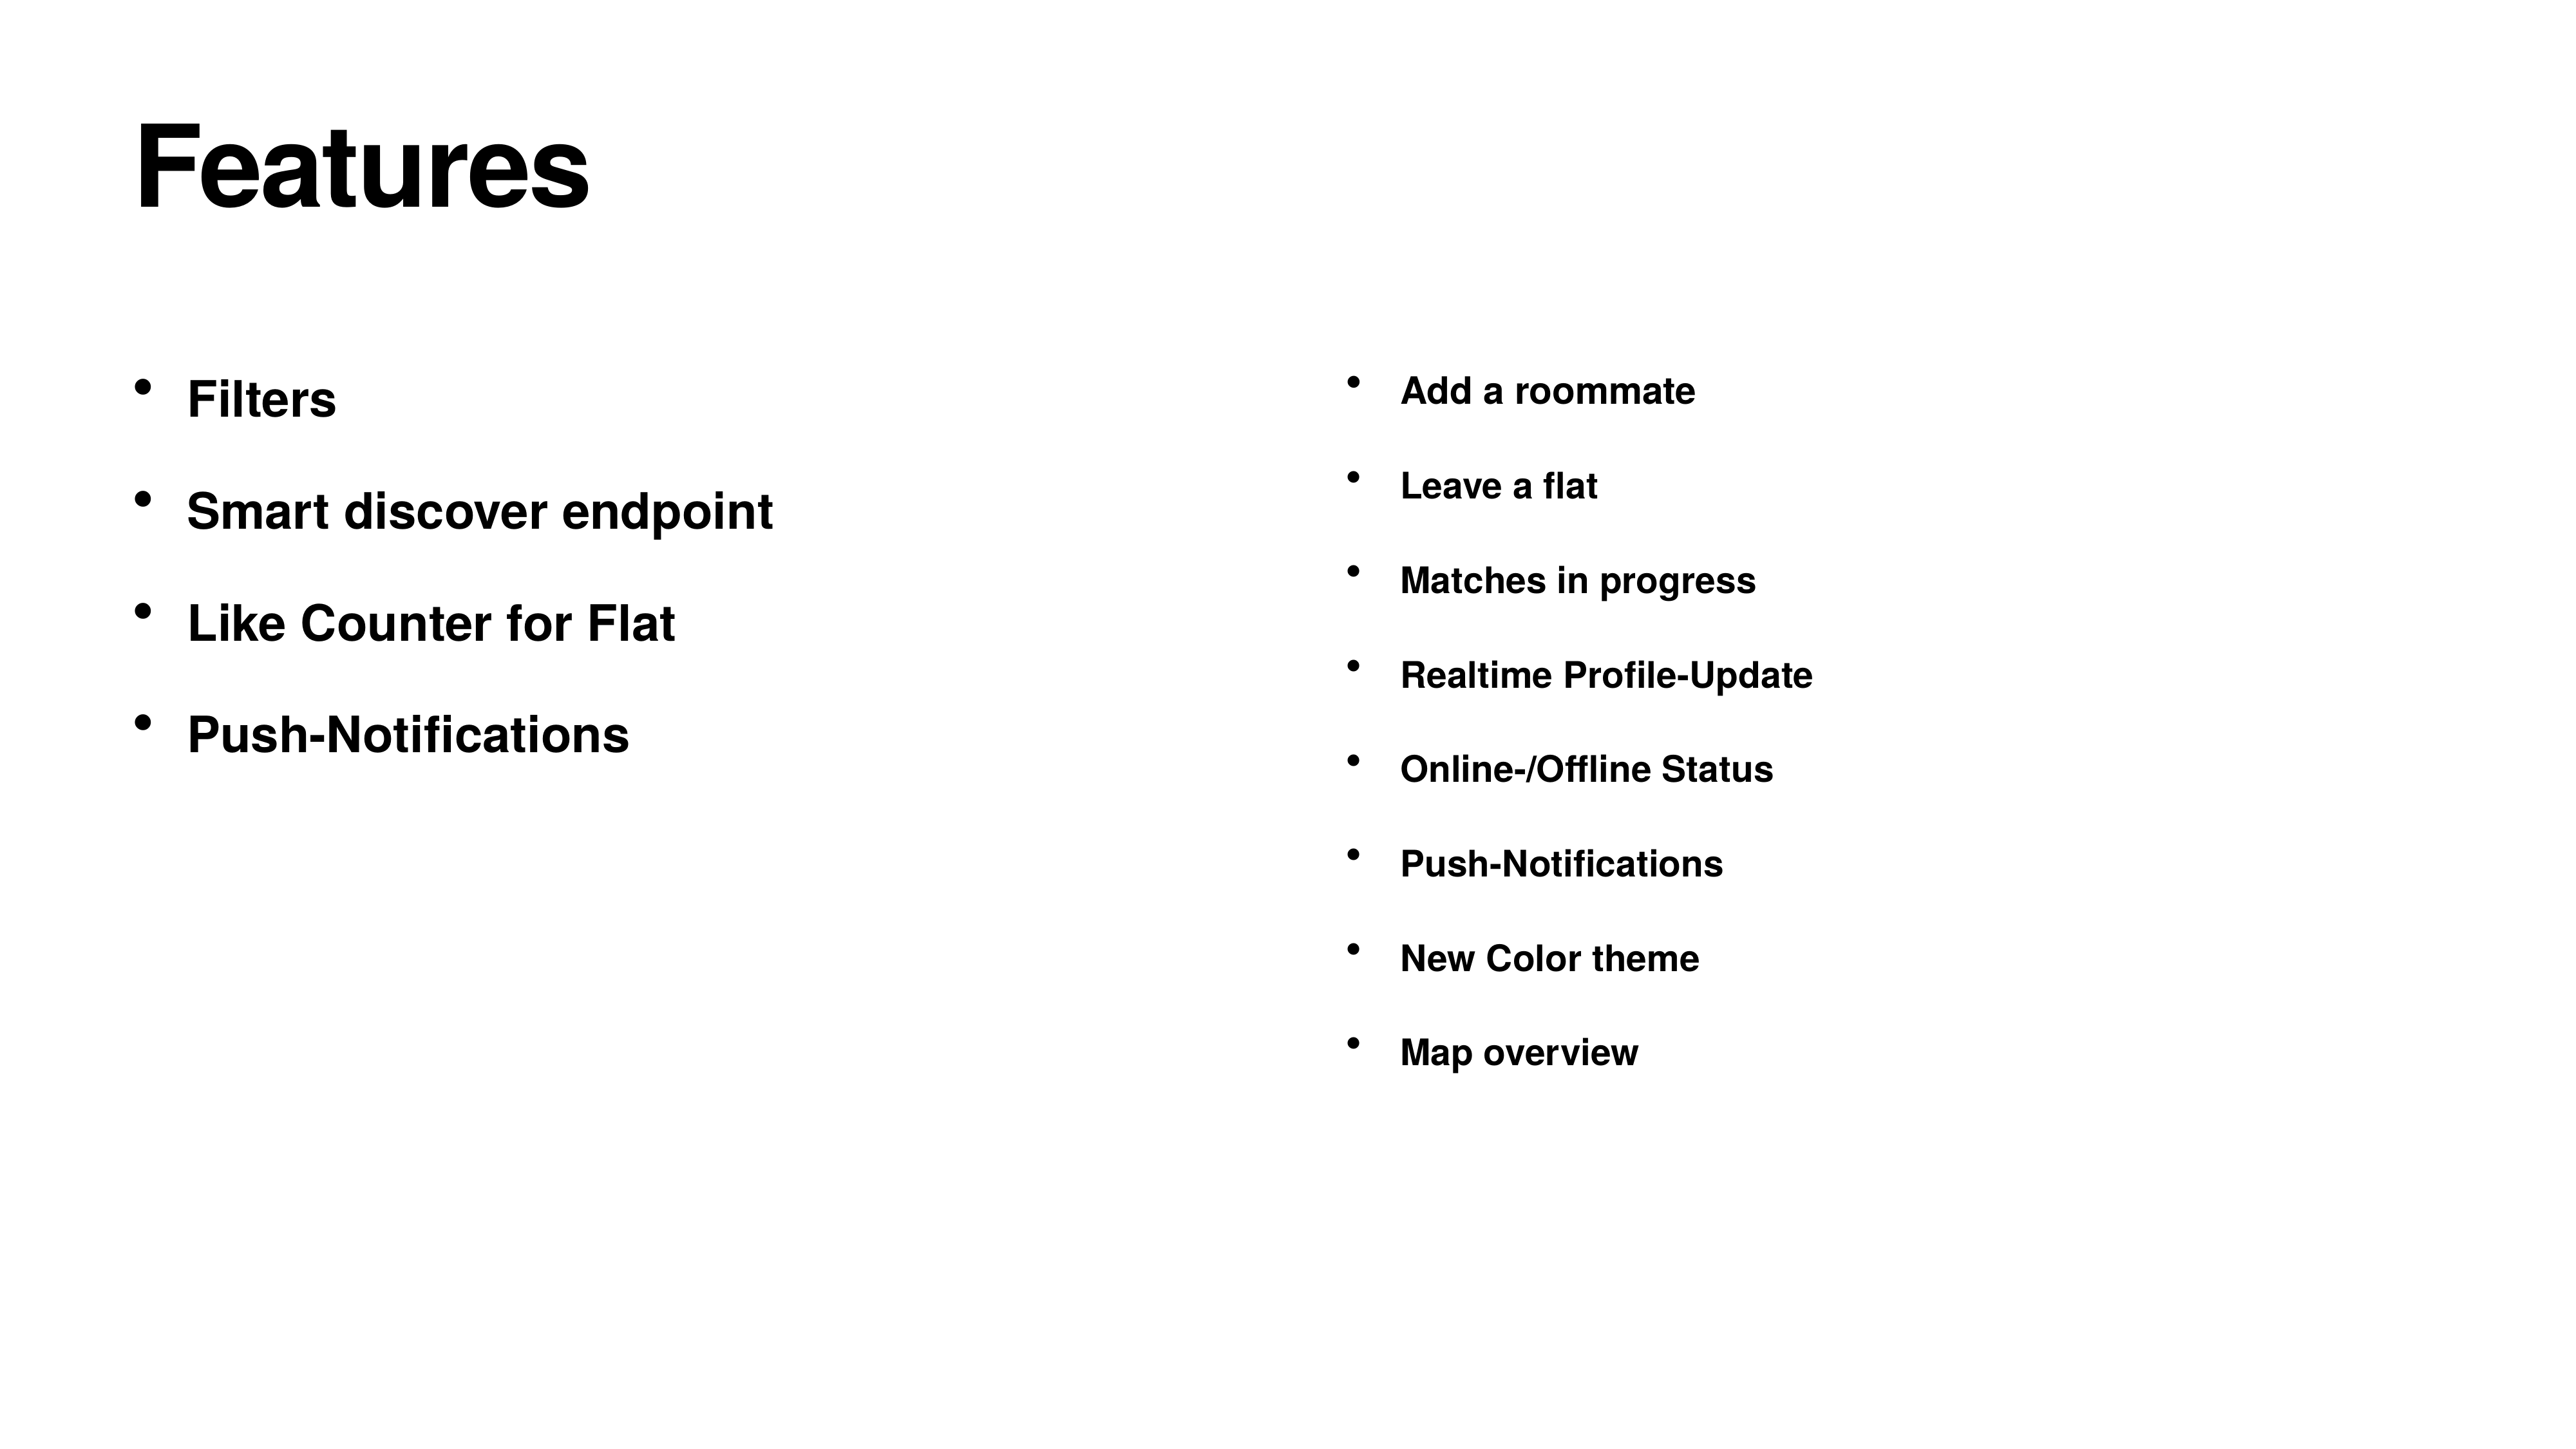

Features
Filters
Smart discover endpoint
Like Counter for Flat
Push-Notifications

Add a roommate
Leave a flat
Matches in progress
Realtime Profile-Update
Online-/Offline Status
Push-Notifications
New Color theme
Map overview